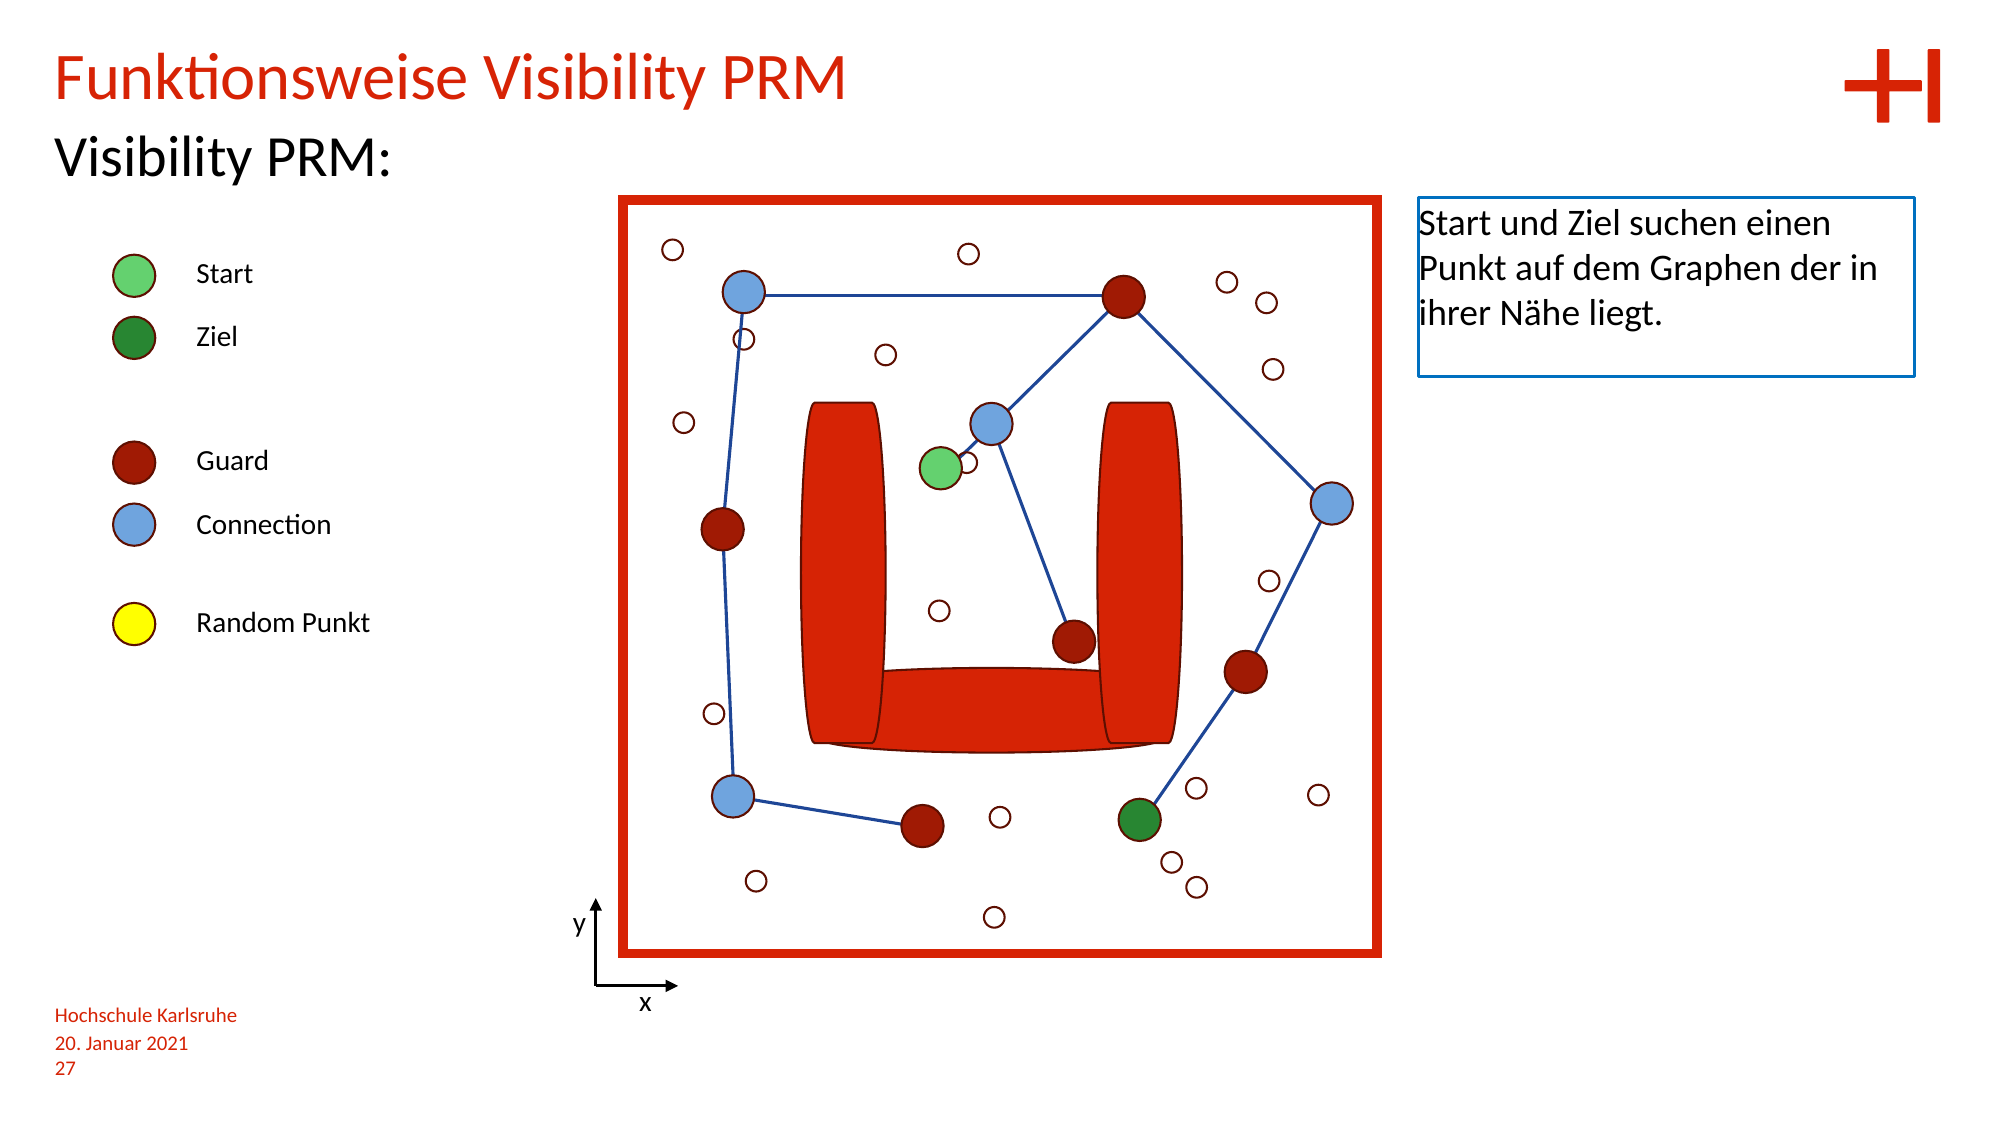

Funktionsweise Visibility PRM
Visibility PRM:

Start und Ziel suchen einen
Punkt auf dem Graphen der in
ihrer Nähe liegt.

Start

Ziel

Guard

Connection

Random Punkt

y

x
Hochschule Karlsruhe
20. Januar 2021
27